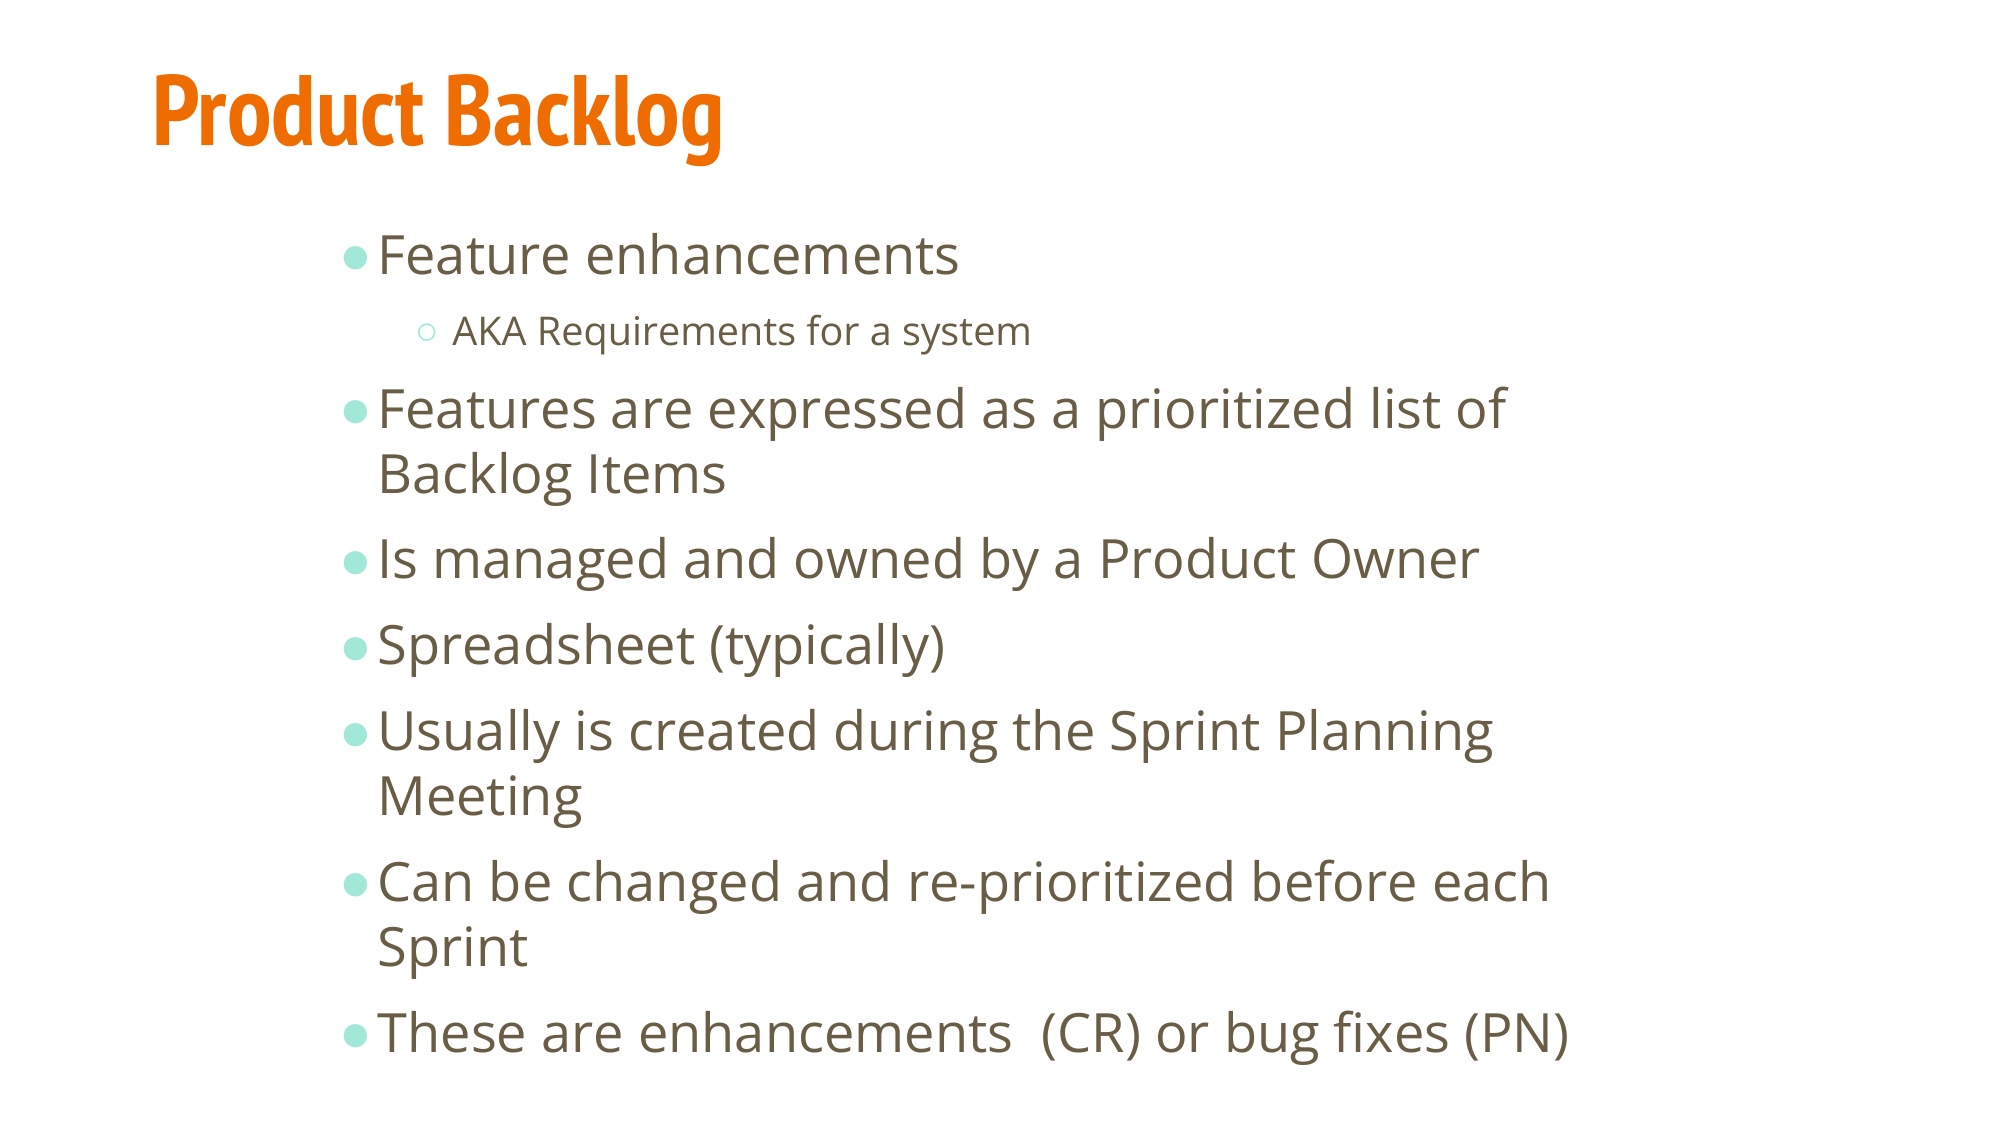

# Product Backlog
Feature enhancements
AKA Requirements for a system
Features are expressed as a prioritized list of Backlog Items
Is managed and owned by a Product Owner
Spreadsheet (typically)
Usually is created during the Sprint Planning Meeting
Can be changed and re-prioritized before each Sprint
These are enhancements  (CR) or bug fixes (PN)